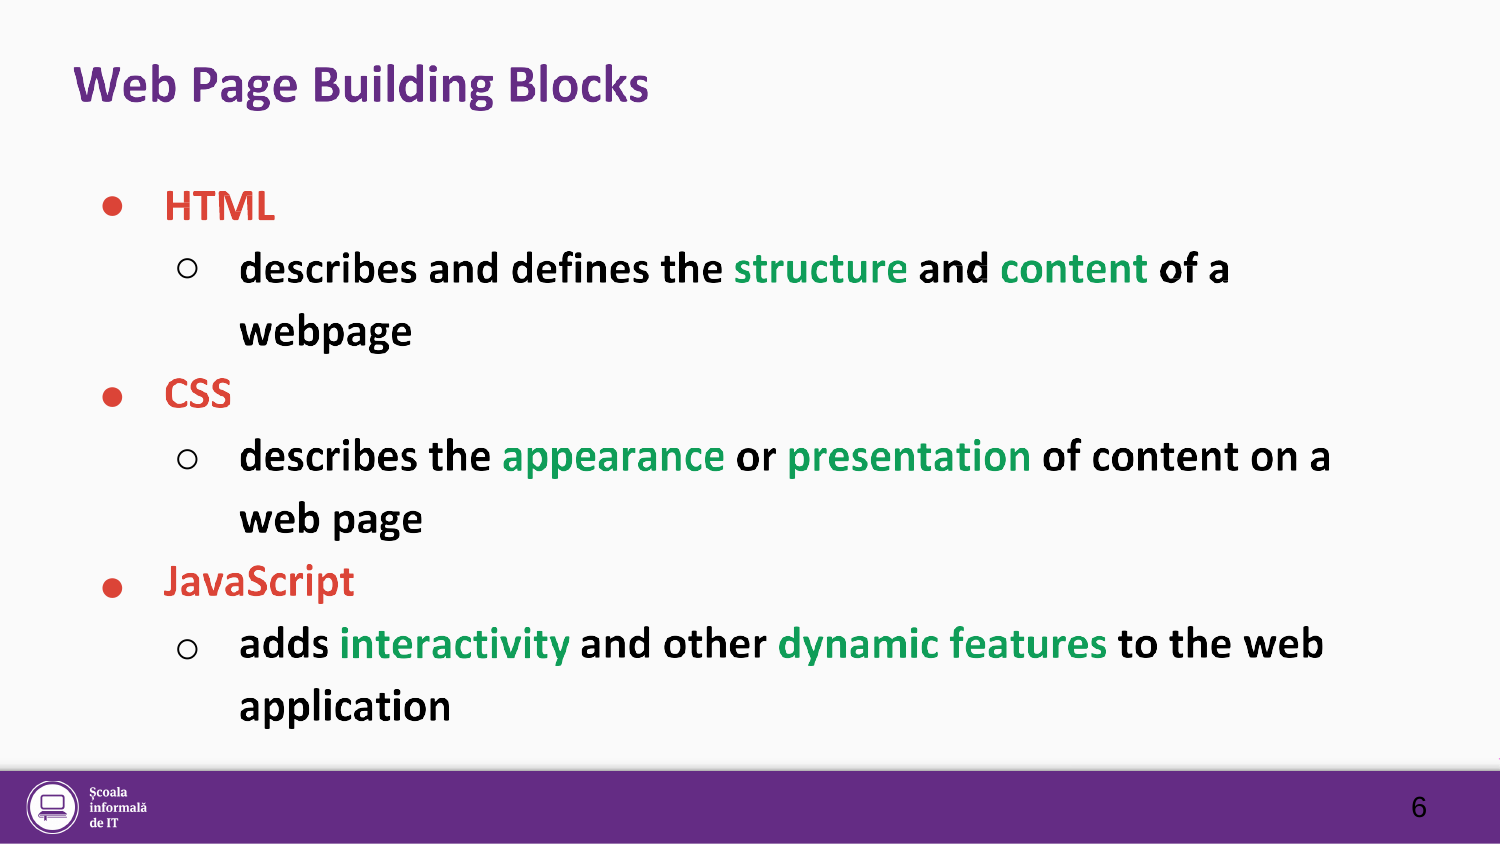

●
○

●
○

●
○

6